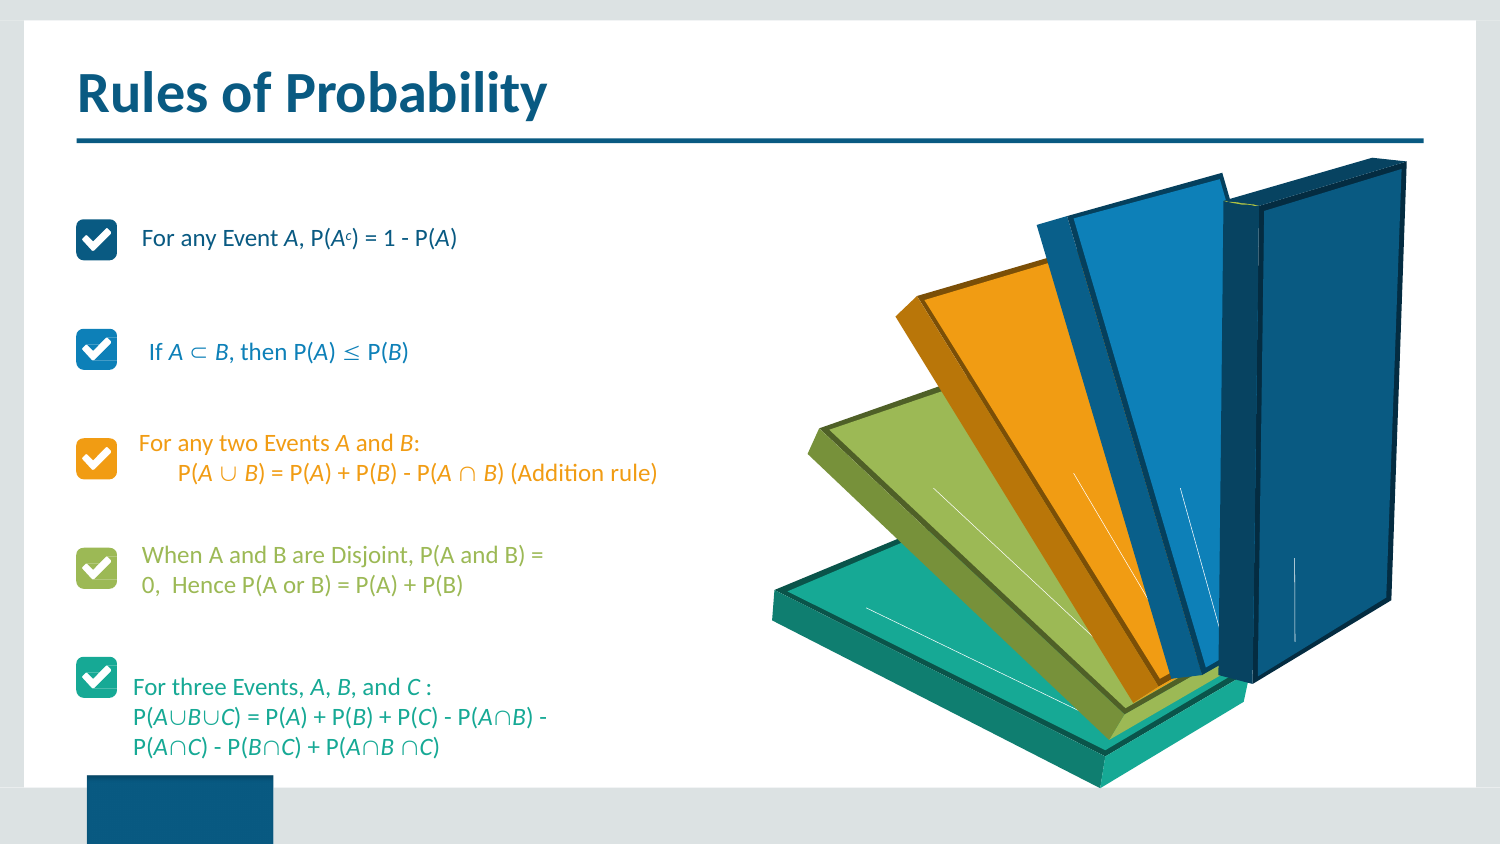

# Rules of Probability

For any Event A, P(Ac) = 1 - P(A)

If A ⊂ B, then P(A) ≤ P(B)

For any two Events A and B:
P(A ∪ B) = P(A) + P(B) - P(A ∩ B) (Addition rule)

When A and B are Disjoint, P(A and B) = 0,  Hence P(A or B) = P(A) + P(B)

For three Events, A, B, and C :
P(A∪B∪C) = P(A) + P(B) + P(C) - P(A∩B) -	P(A∩C) - P(B∩C) + P(A∩B ∩C)